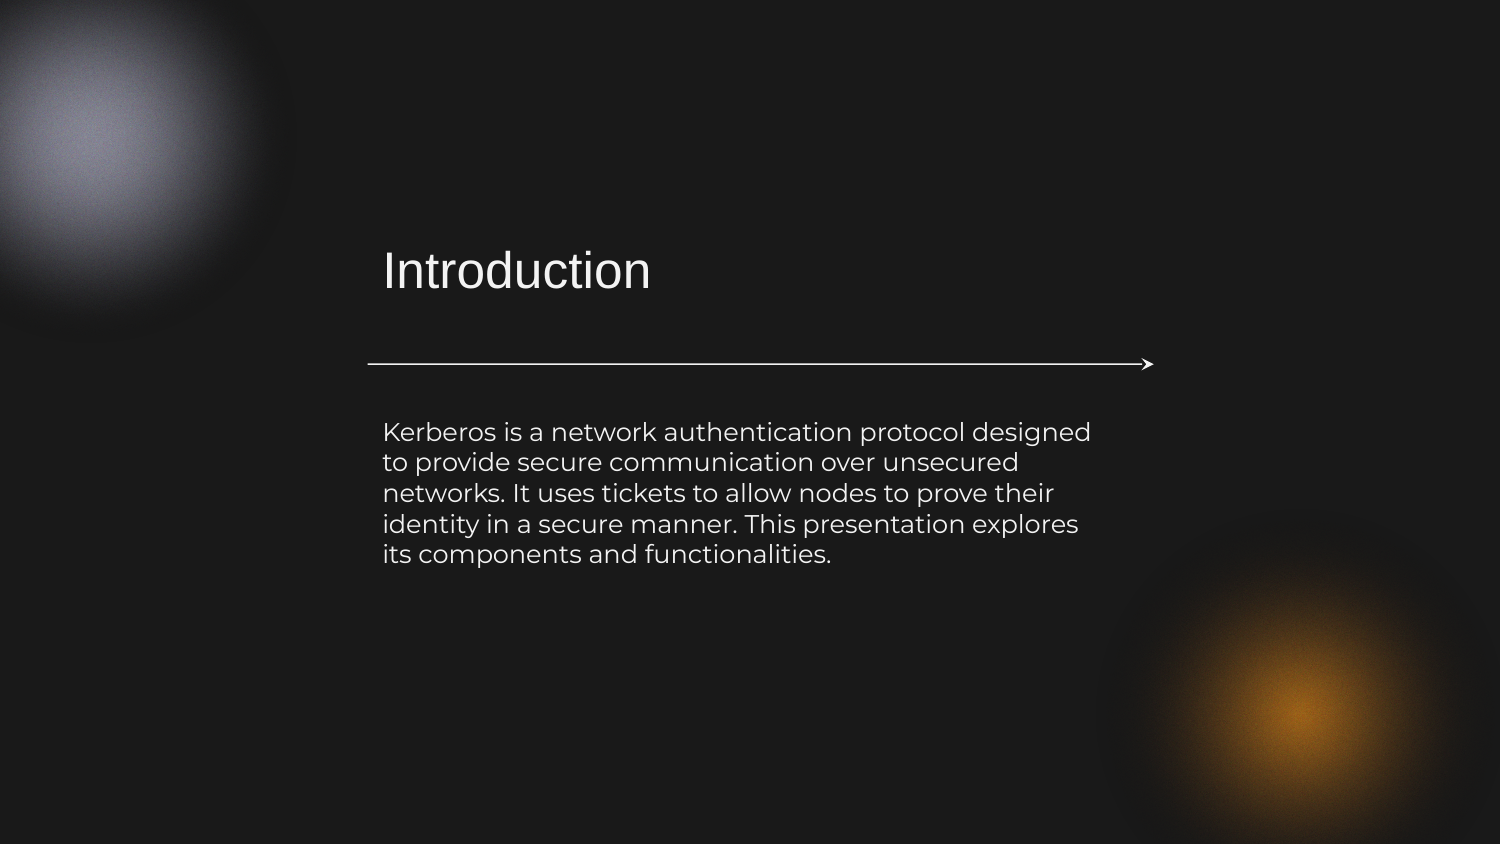

Introduction
# Kerberos is a network authentication protocol designed to provide secure communication over unsecured networks. It uses tickets to allow nodes to prove their identity in a secure manner. This presentation explores its components and functionalities.